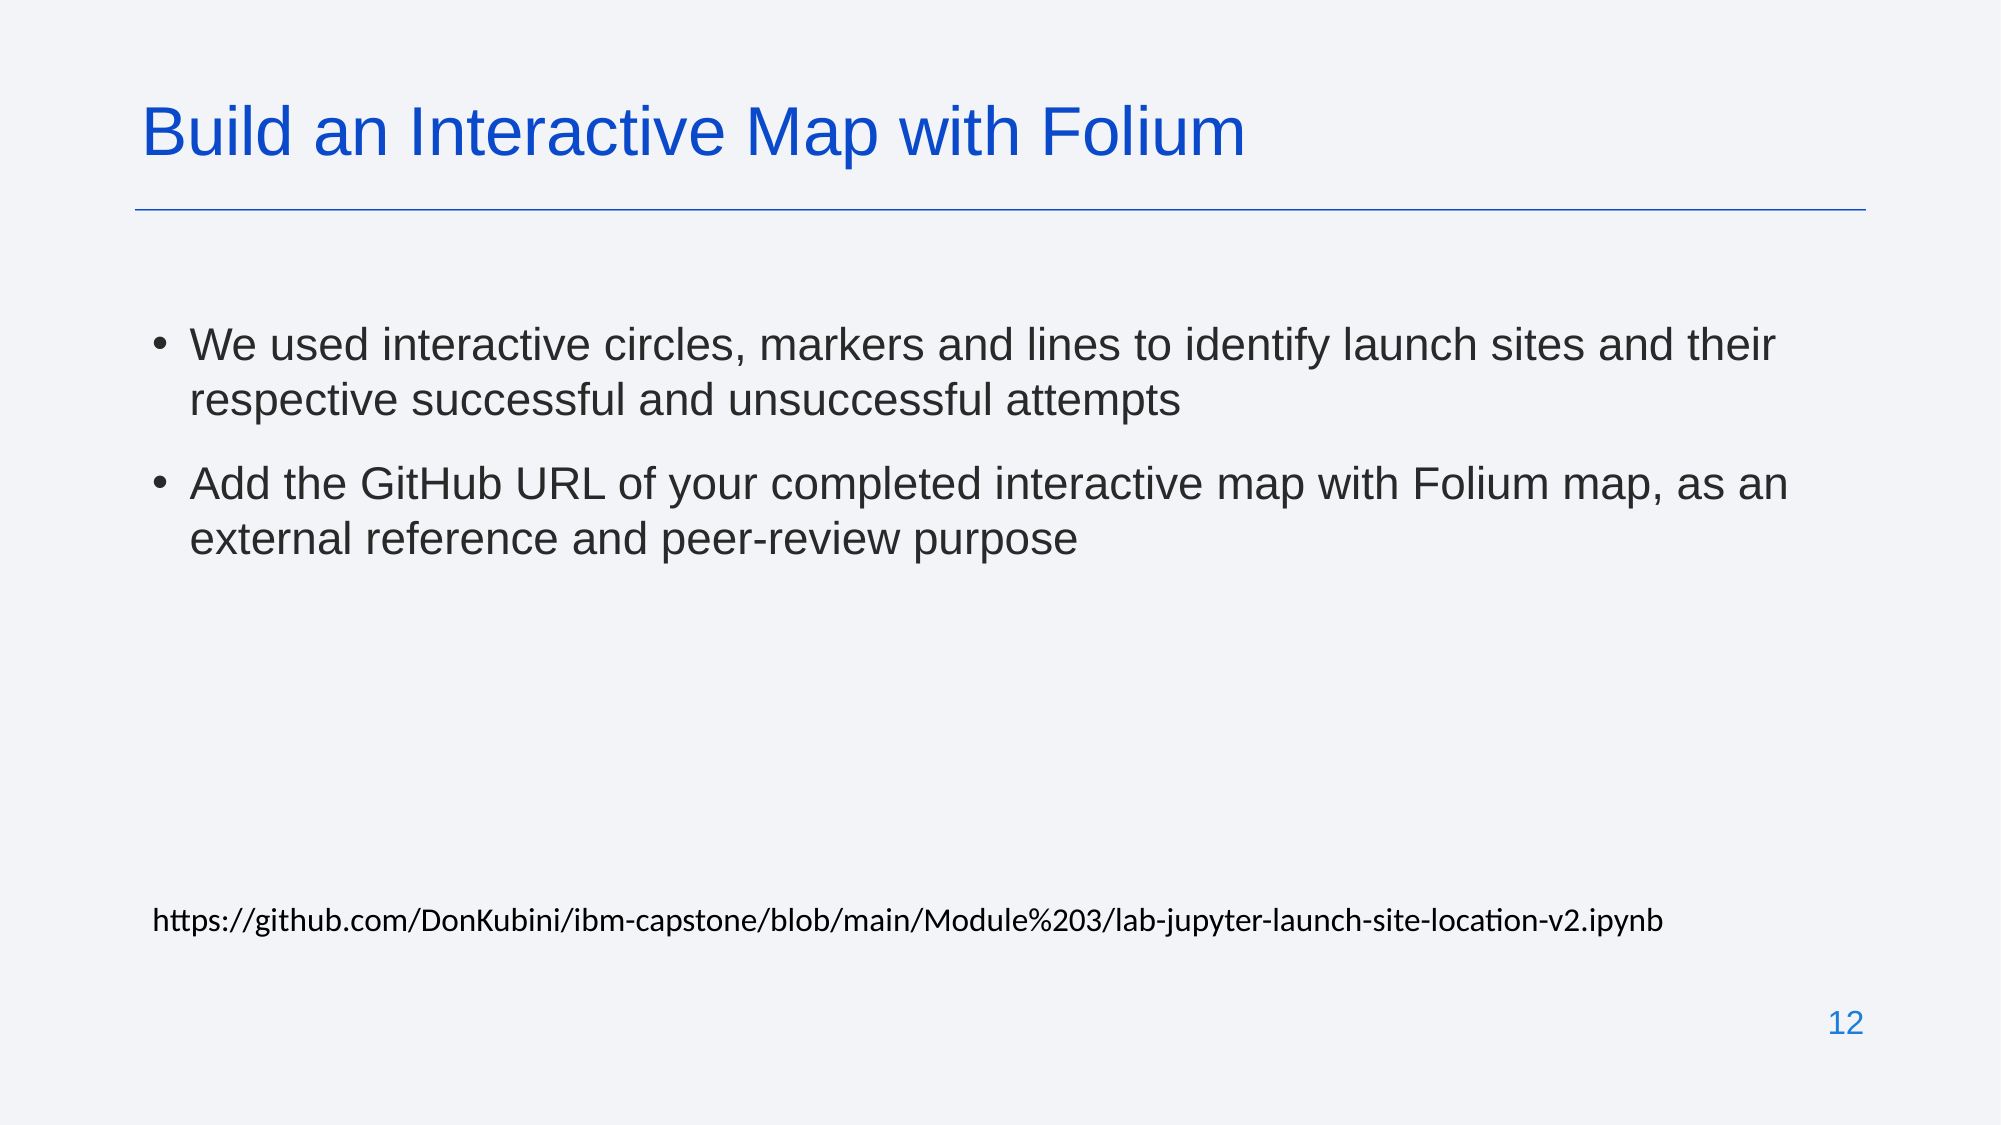

Build an Interactive Map with Folium
We used interactive circles, markers and lines to identify launch sites and their respective successful and unsuccessful attempts
Add the GitHub URL of your completed interactive map with Folium map, as an external reference and peer-review purpose

https://github.com/DonKubini/ibm-capstone/blob/main/Module%203/lab-jupyter-launch-site-location-v2.ipynb
12